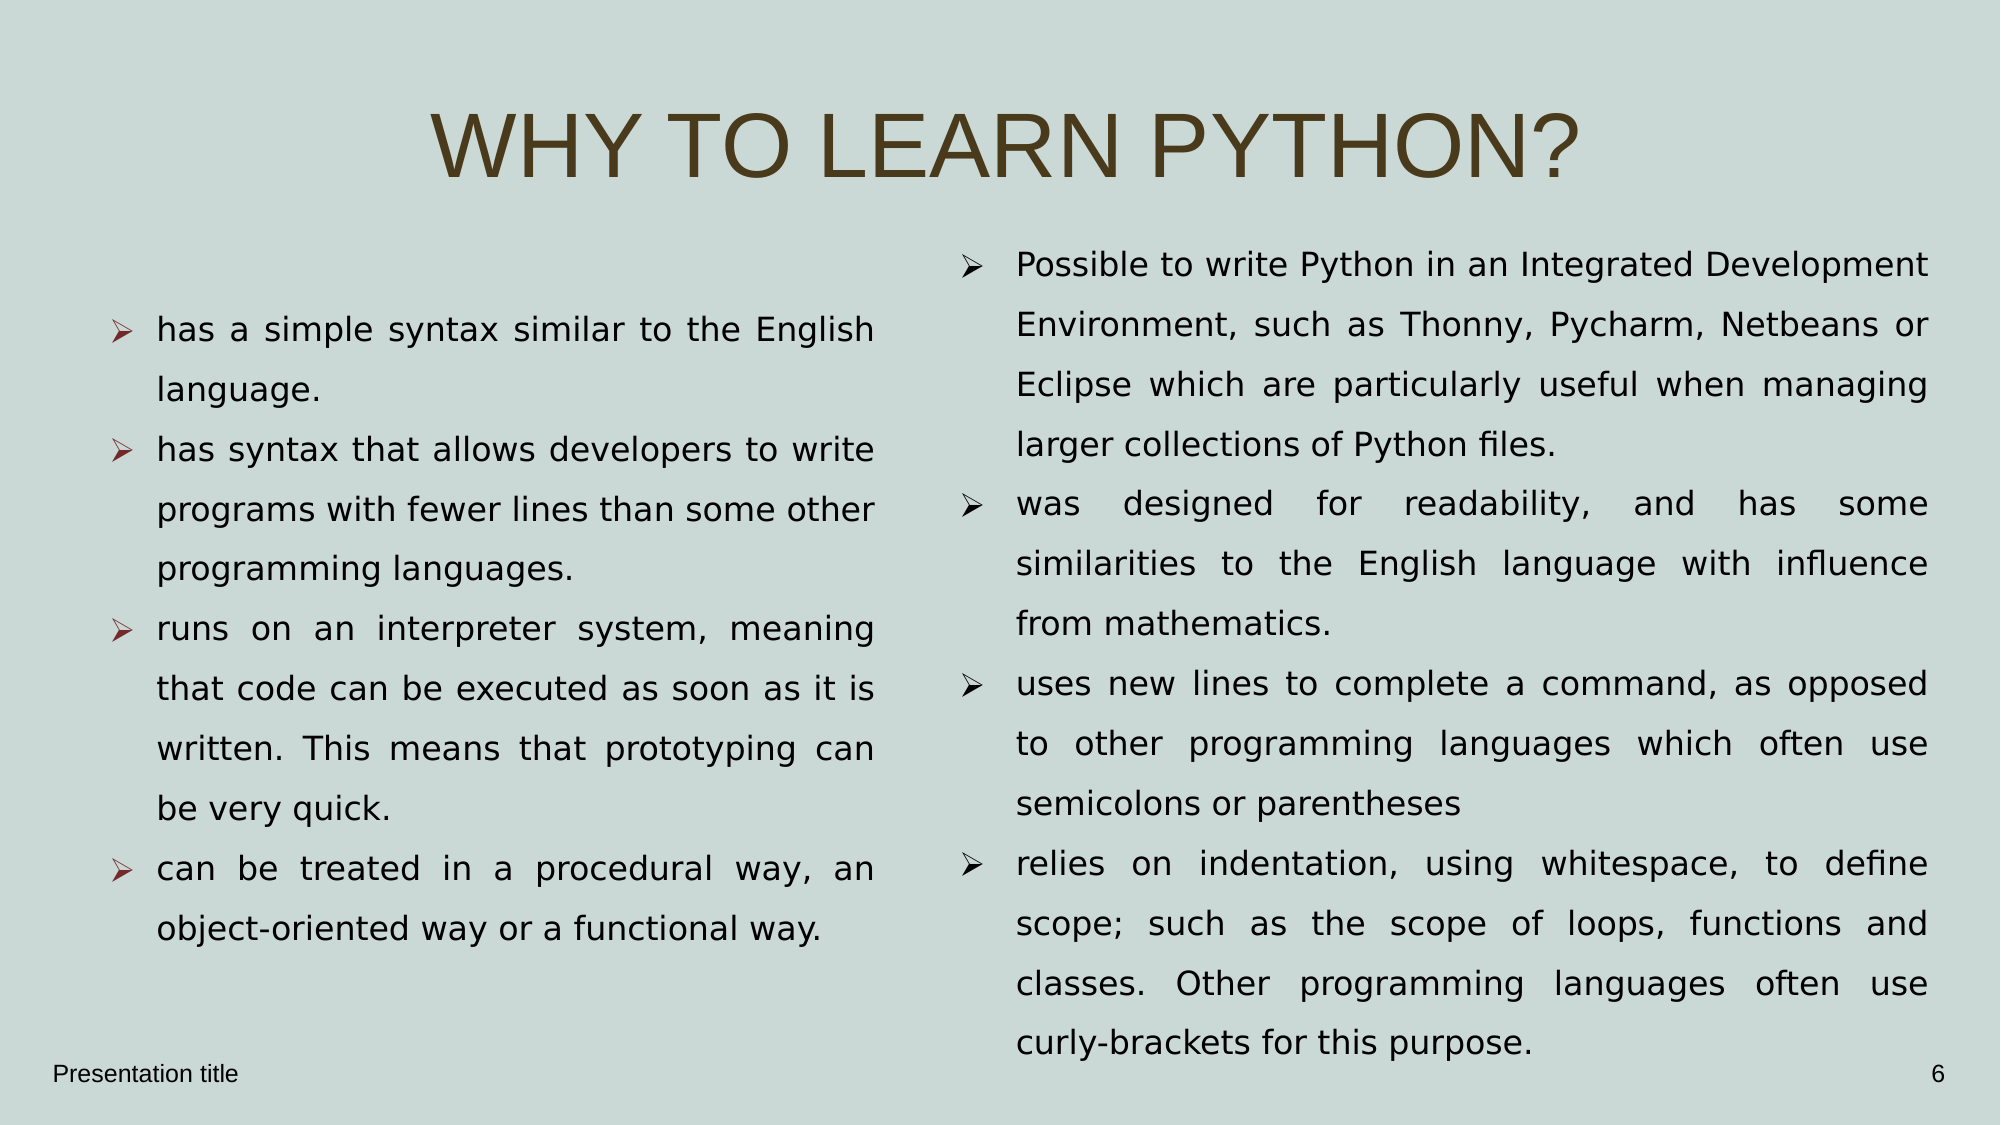

# WHY TO LEARN PYTHON?
has a simple syntax similar to the English language.
has syntax that allows developers to write programs with fewer lines than some other programming languages.
runs on an interpreter system, meaning that code can be executed as soon as it is written. This means that prototyping can be very quick.
can be treated in a procedural way, an object-oriented way or a functional way.
Possible to write Python in an Integrated Development Environment, such as Thonny, Pycharm, Netbeans or Eclipse which are particularly useful when managing larger collections of Python files.
was designed for readability, and has some similarities to the English language with influence from mathematics.
uses new lines to complete a command, as opposed to other programming languages which often use semicolons or parentheses
relies on indentation, using whitespace, to define scope; such as the scope of loops, functions and classes. Other programming languages often use curly-brackets for this purpose.

Presentation title
6